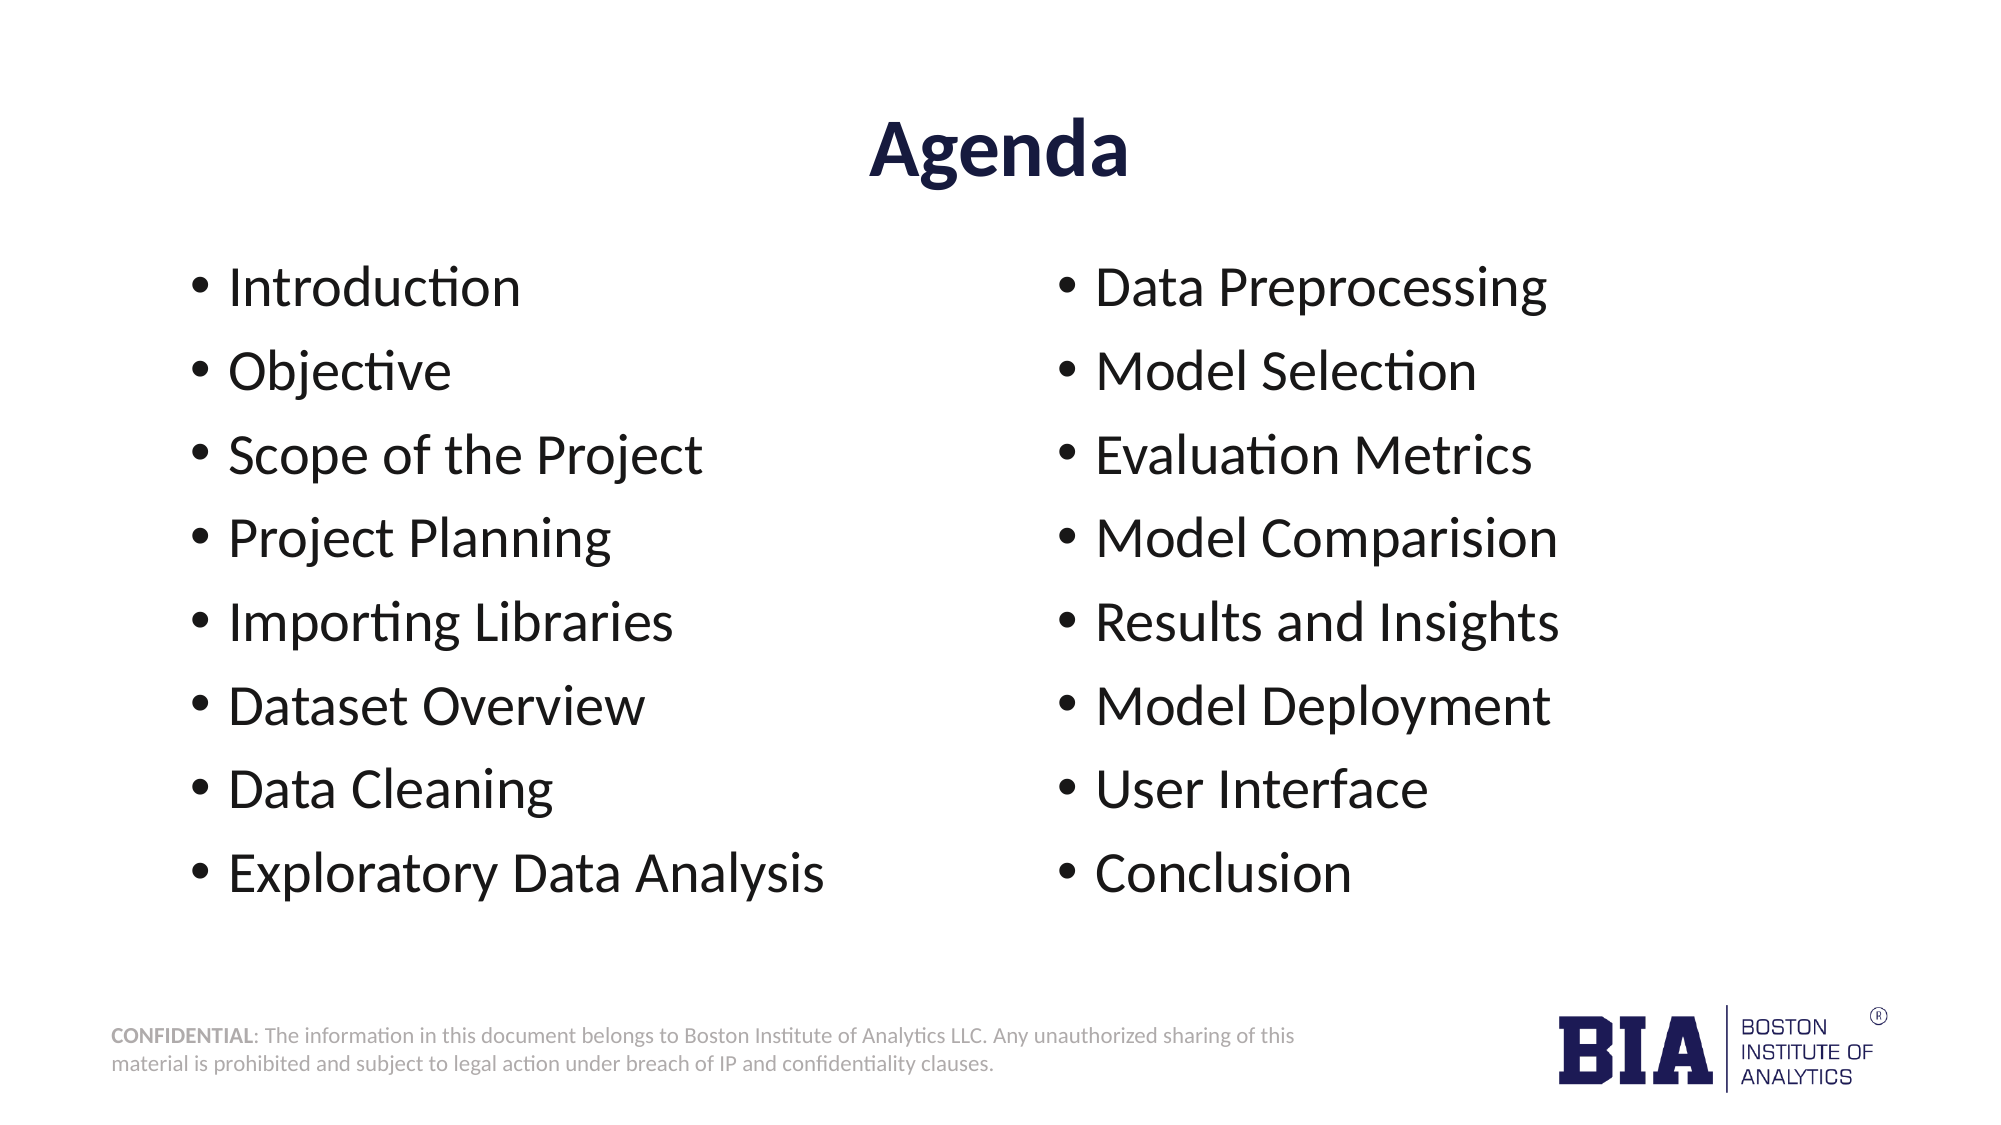

# Agenda
Introduction
Objective
Scope of the Project
Project Planning
Importing Libraries
Dataset Overview
Data Cleaning
Exploratory Data Analysis
Data Preprocessing
Model Selection
Evaluation Metrics
Model Comparision
Results and Insights
Model Deployment
User Interface
Conclusion